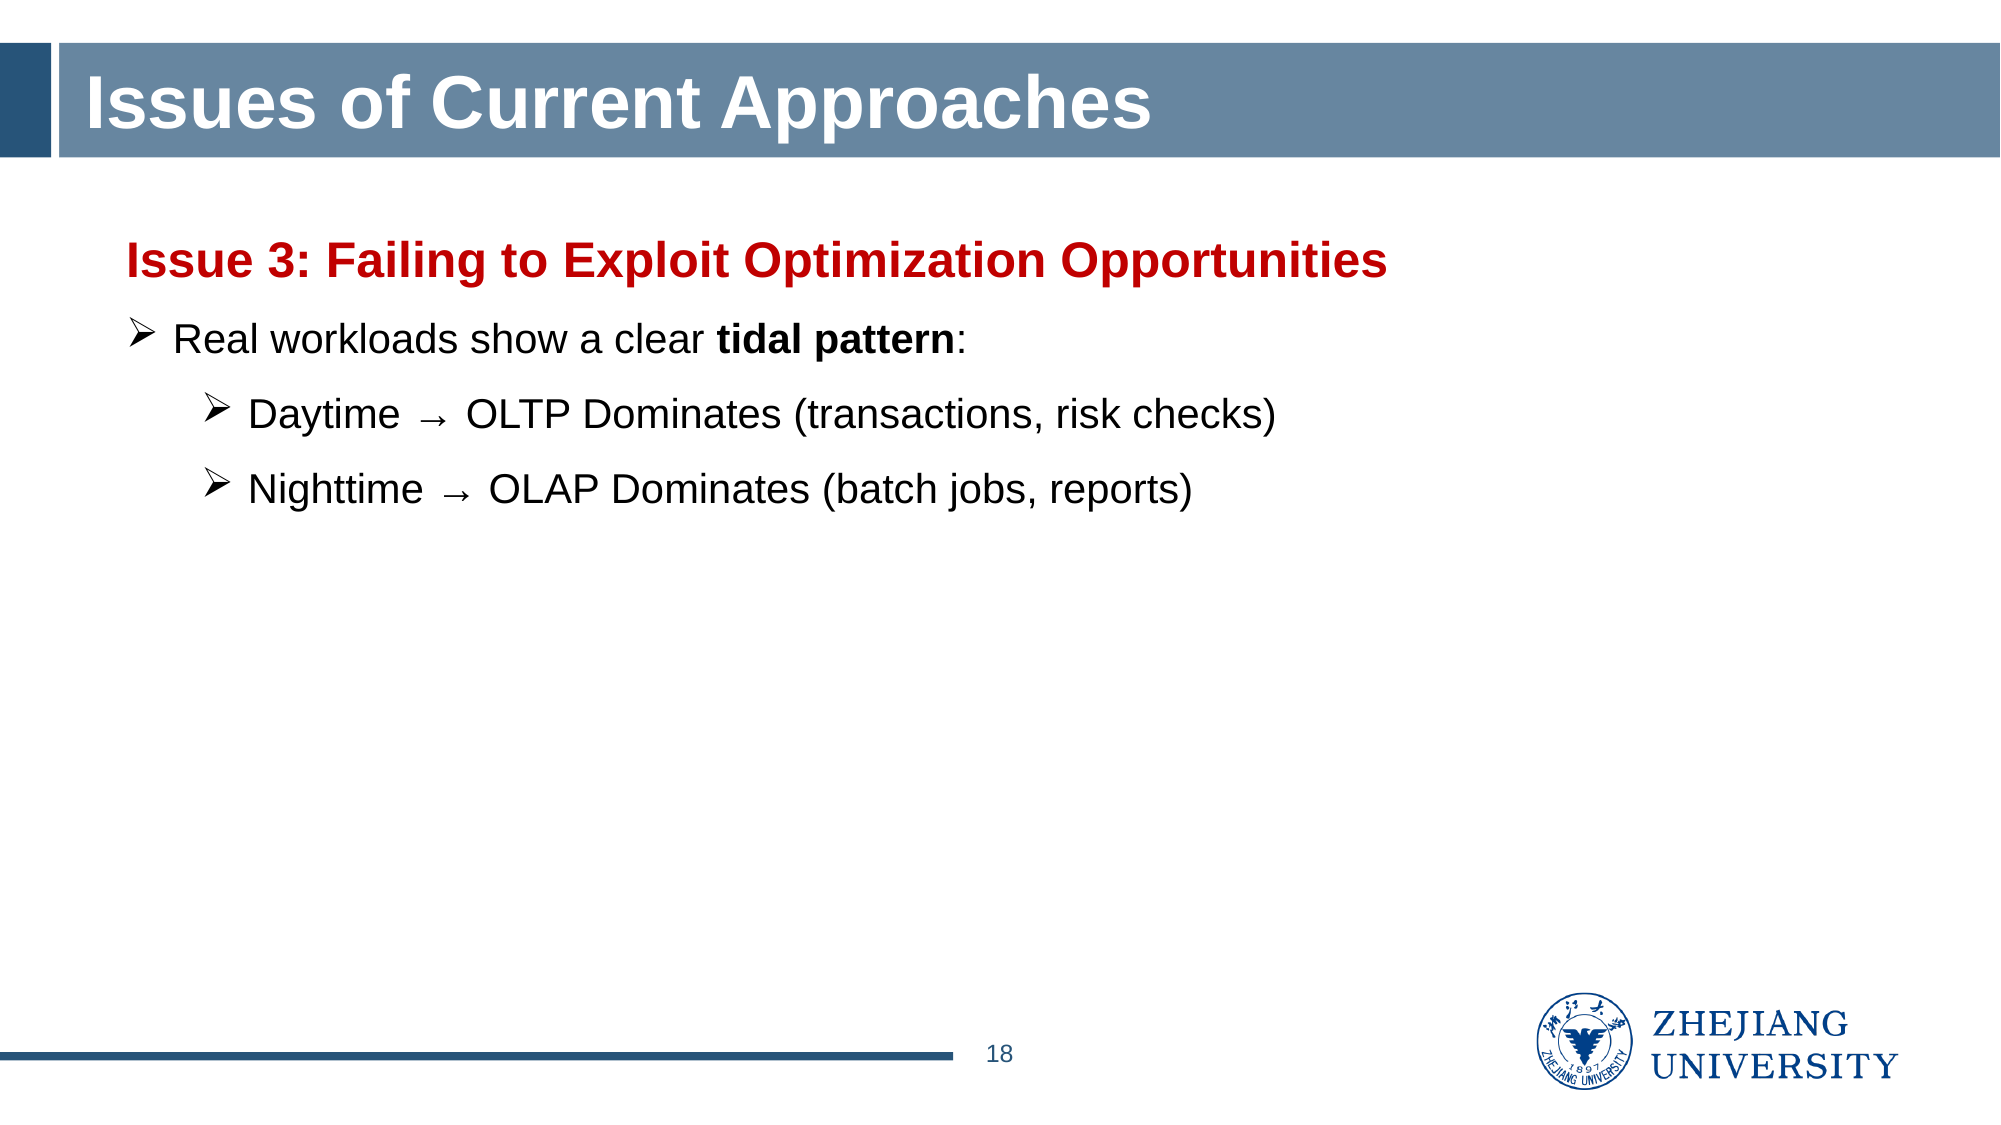

# Issues of Current Approaches
Issue 3: Failing to Exploit Optimization Opportunities
Real workloads show a clear tidal pattern:
Daytime → OLTP Dominates (transactions, risk checks)
Nighttime → OLAP Dominates (batch jobs, reports)